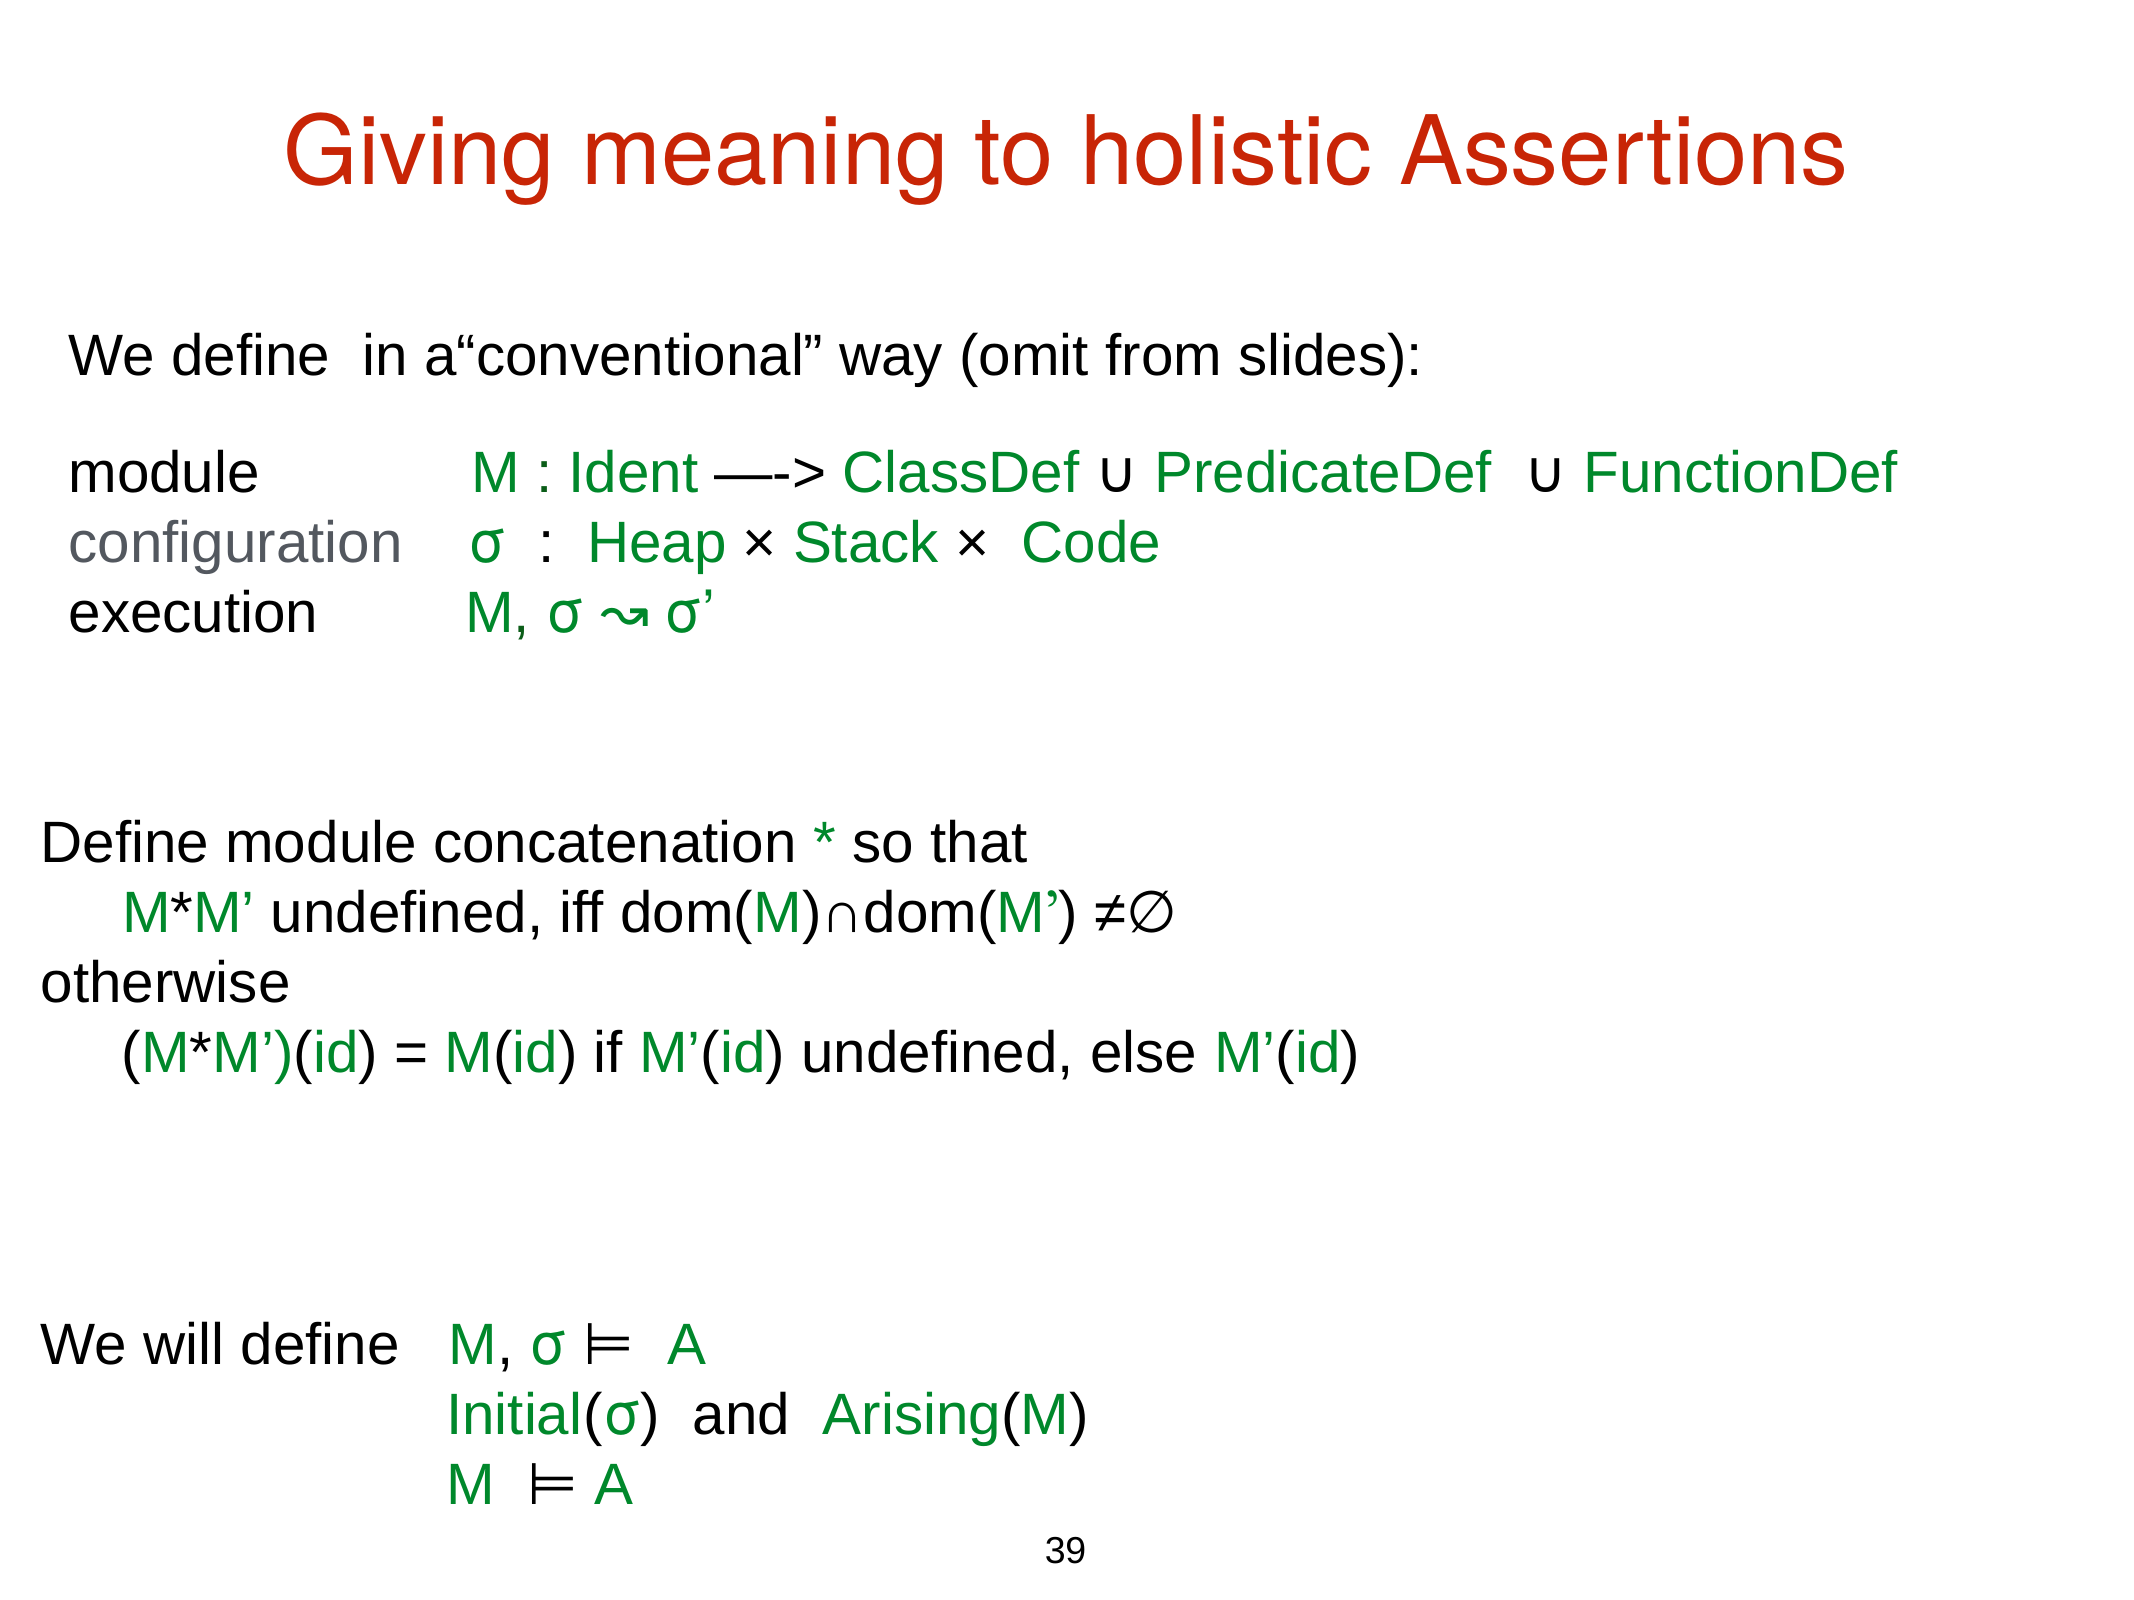

Giving meaning to holistic Assertions
We define  in a“conventional” way (omit from slides):
module             M : Ident —-> ClassDef ∪ PredicateDef  ∪ FunctionDef
configuration    σ  :  Heap × Stack ×  Code
execution         M, σ ↝ σ’
Define module concatenation * so that
     M*M’ undefined, iff dom(M)∩dom(M’) ≠∅
otherwise
     (M*M’)(id) = M(id) if M’(id) undefined, else M’(id)
We will define   M, σ ⊨  A
                         Initial(σ)  and  Arising(M)
                         M  ⊨ A
39